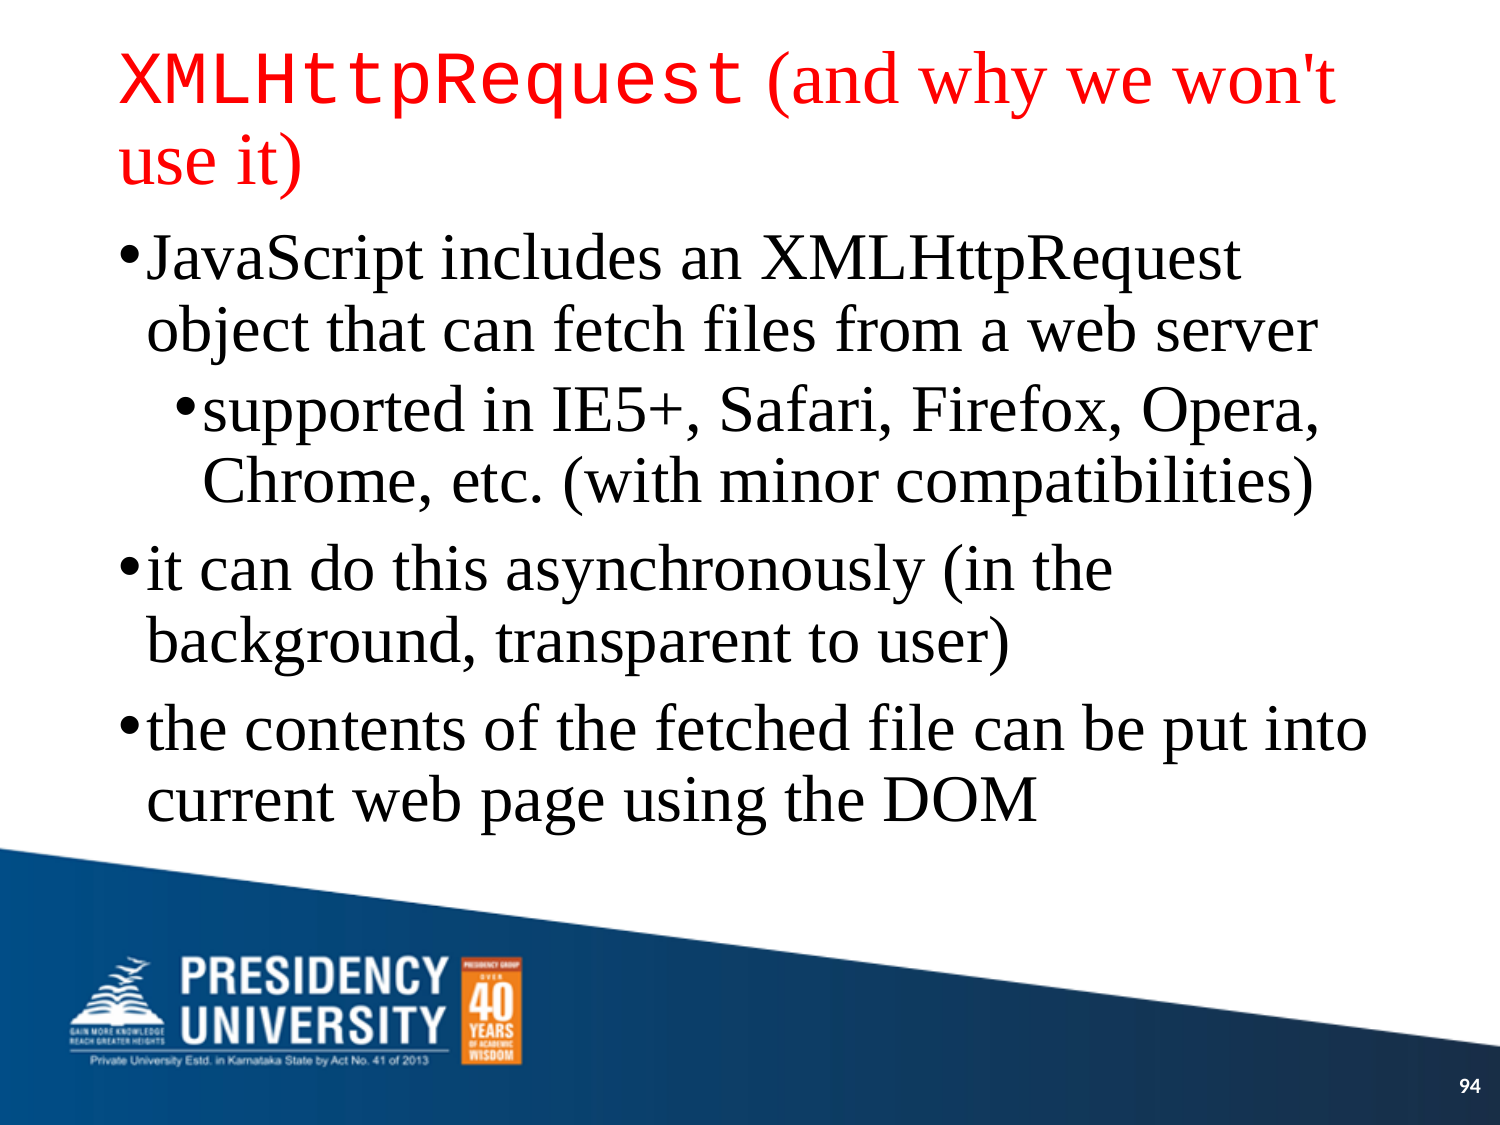

# XMLHttpRequest (and why we won't use it)
JavaScript includes an XMLHttpRequest object that can fetch files from a web server
supported in IE5+, Safari, Firefox, Opera, Chrome, etc. (with minor compatibilities)
it can do this asynchronously (in the background, transparent to user)
the contents of the fetched file can be put into current web page using the DOM
94